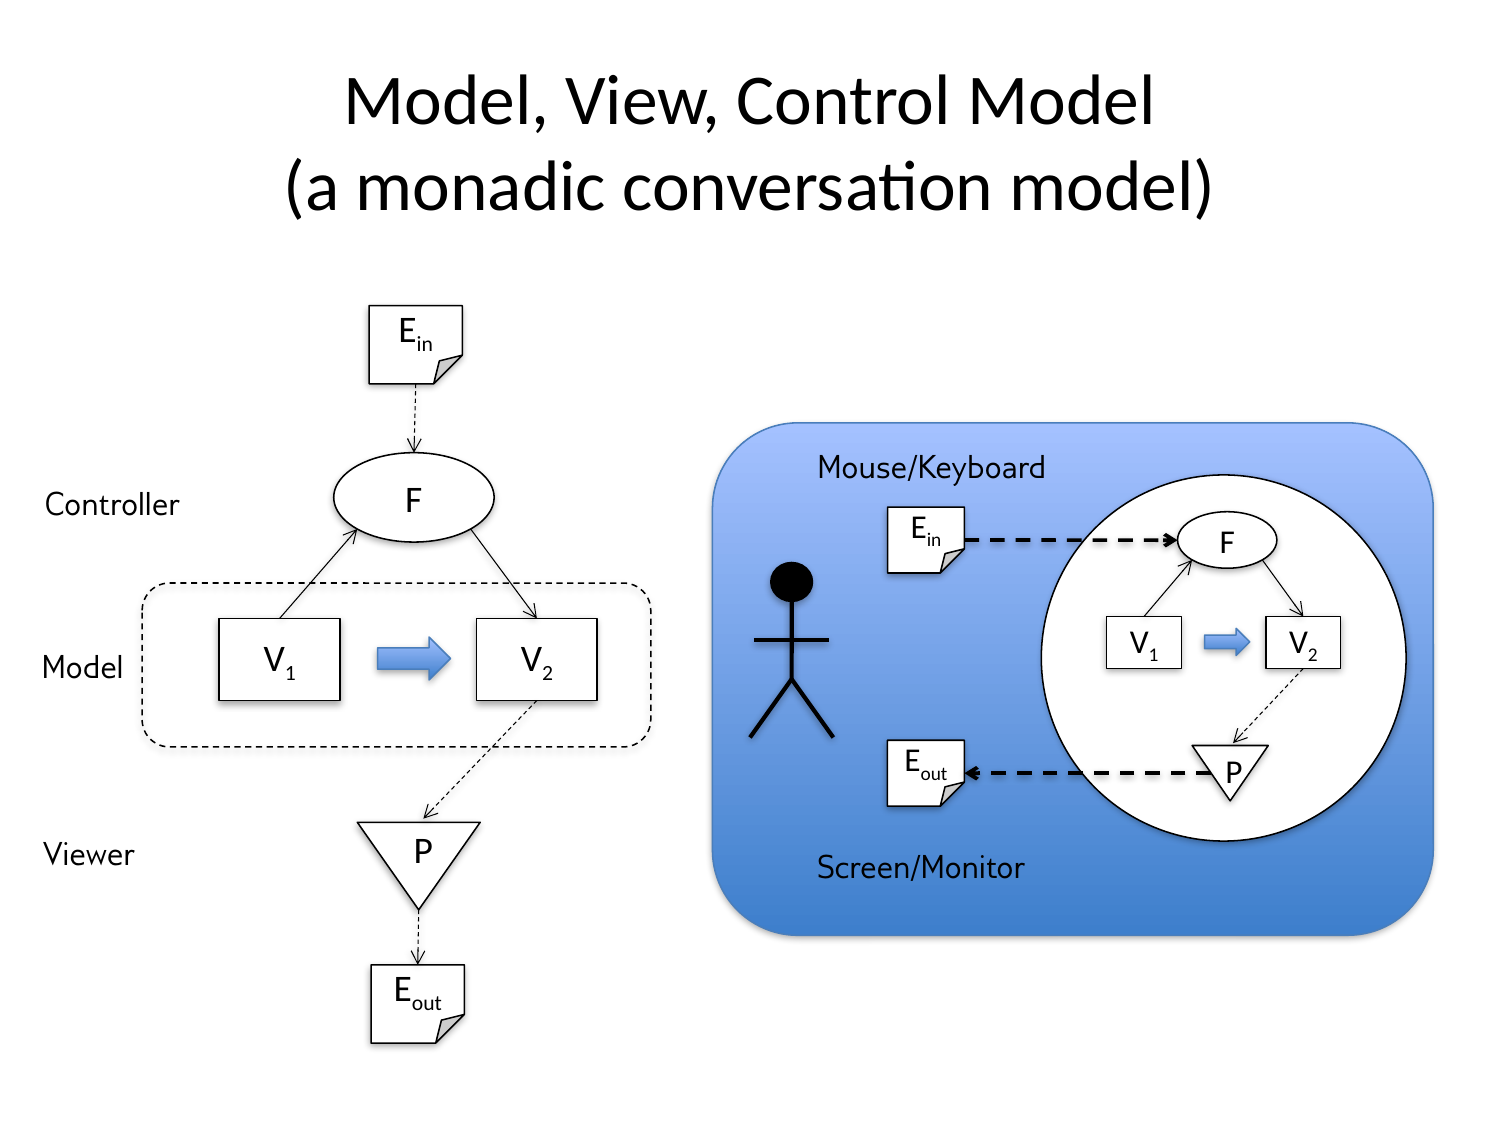

# Model, View, Control Model (a monadic conversation model)
Ein

Mouse/Keyboard
F
Controller

Ein
F
V1
V2

P

Eout

V1
V2

Model
P

Viewer
Screen/Monitor
Eout